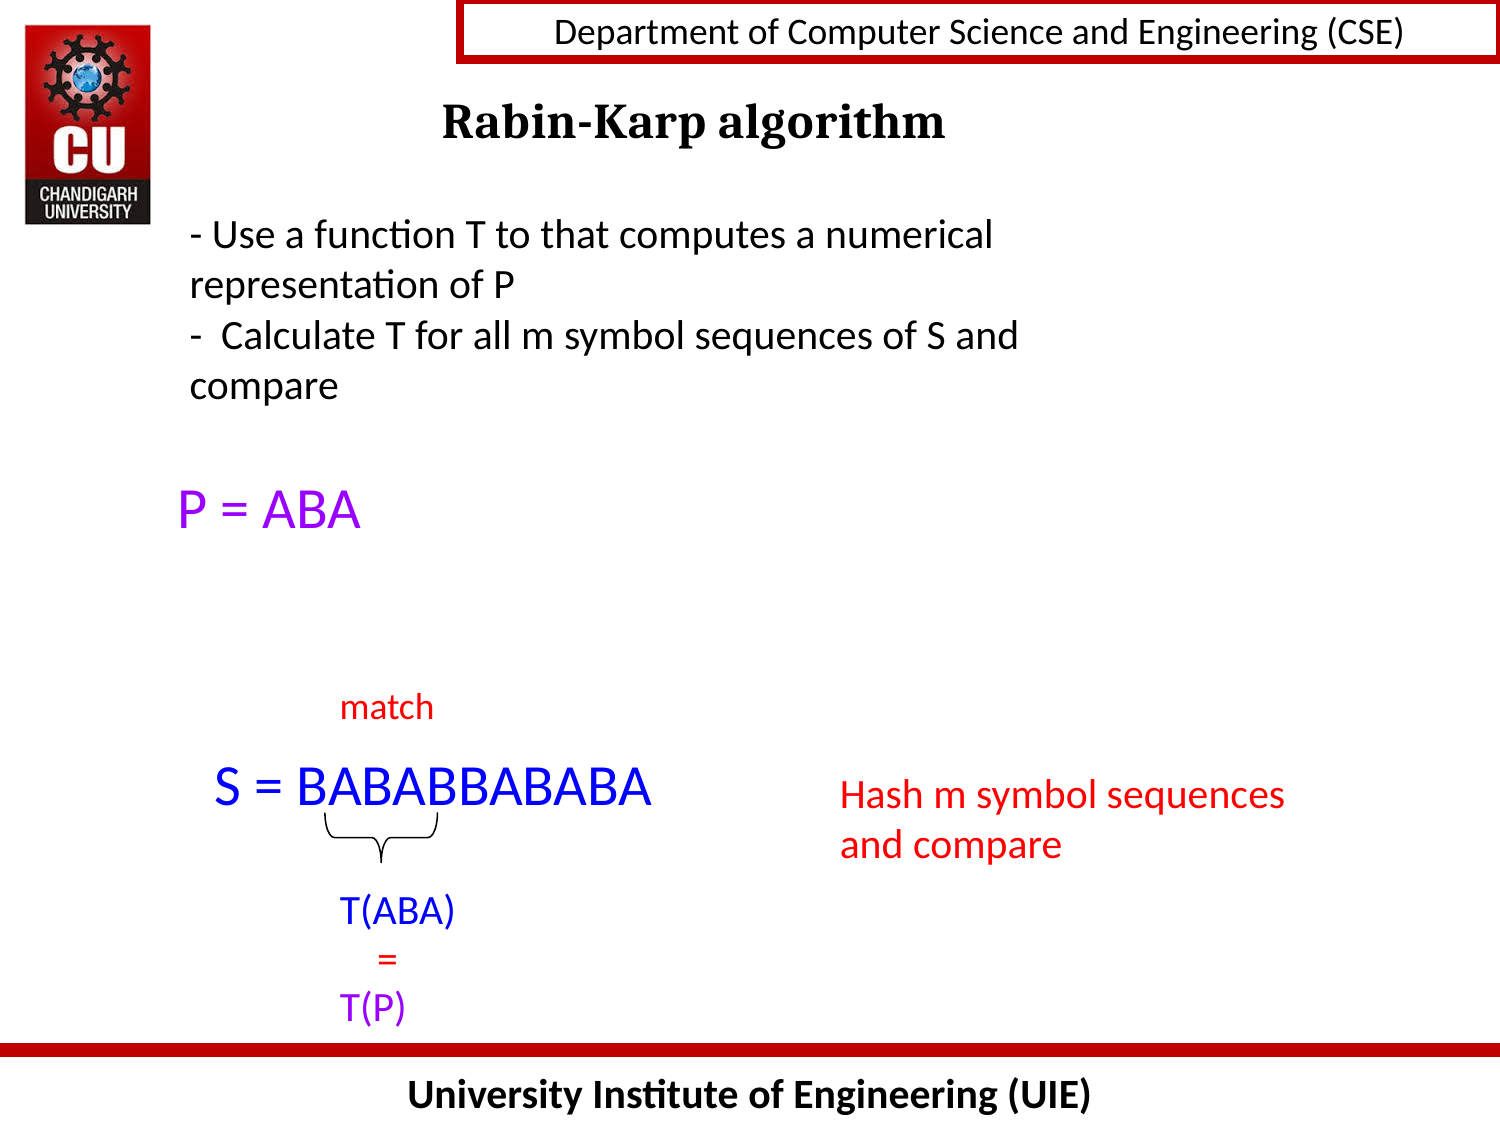

# Rabin-Karp algorithm
- Use a function T to that computes a numerical representation of P
-  Calculate T for all m symbol sequences of S and compare
P = ABA
match
S = BABABBABABA
Hash m symbol sequences and compare

T(ABA)
=
T(P)